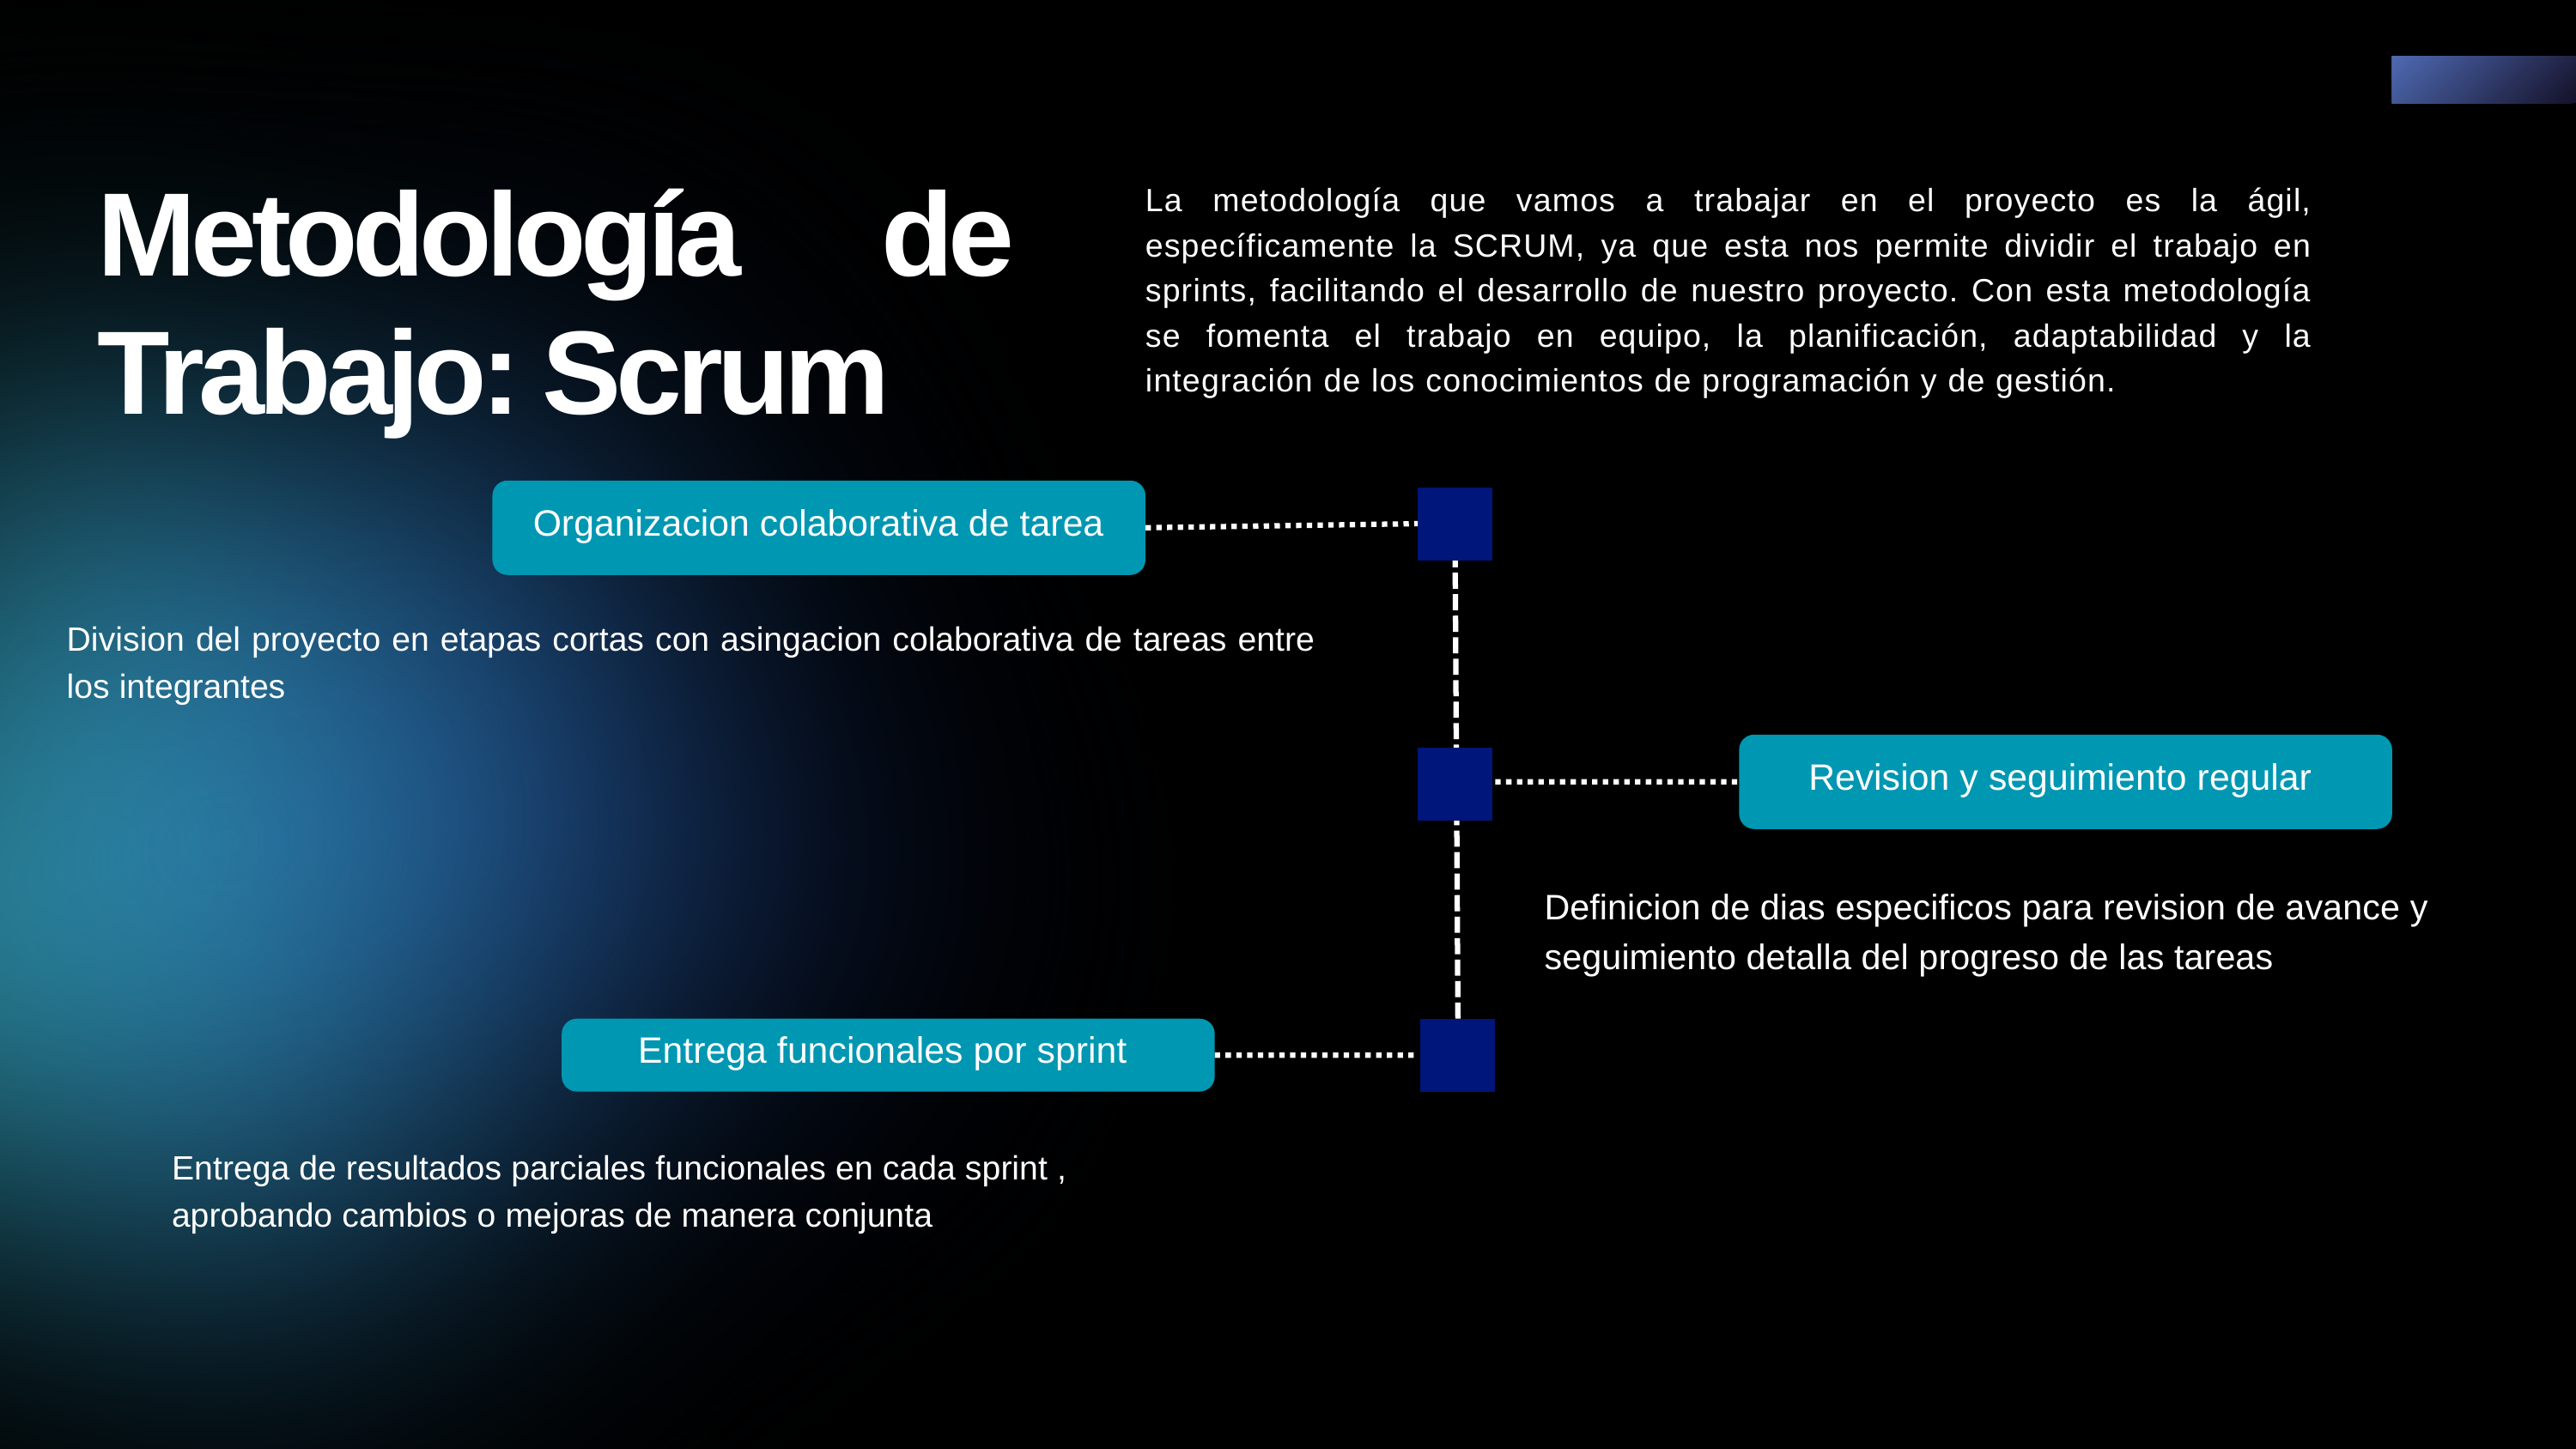

Metodología de Trabajo: Scrum
La metodología que vamos a trabajar en el proyecto es la ágil, específicamente la SCRUM, ya que esta nos permite dividir el trabajo en sprints, facilitando el desarrollo de nuestro proyecto. Con esta metodología se fomenta el trabajo en equipo, la planificación, adaptabilidad y la integración de los conocimientos de programación y de gestión.

Organizacion colaborativa de tarea

Division del proyecto en etapas cortas con asingacion colaborativa de tareas entre los integrantes

Revision y seguimiento regular

Definicion de dias especificos para revision de avance y seguimiento detalla del progreso de las tareas

Entrega funcionales por sprint

Entrega de resultados parciales funcionales en cada sprint , aprobando cambios o mejoras de manera conjunta